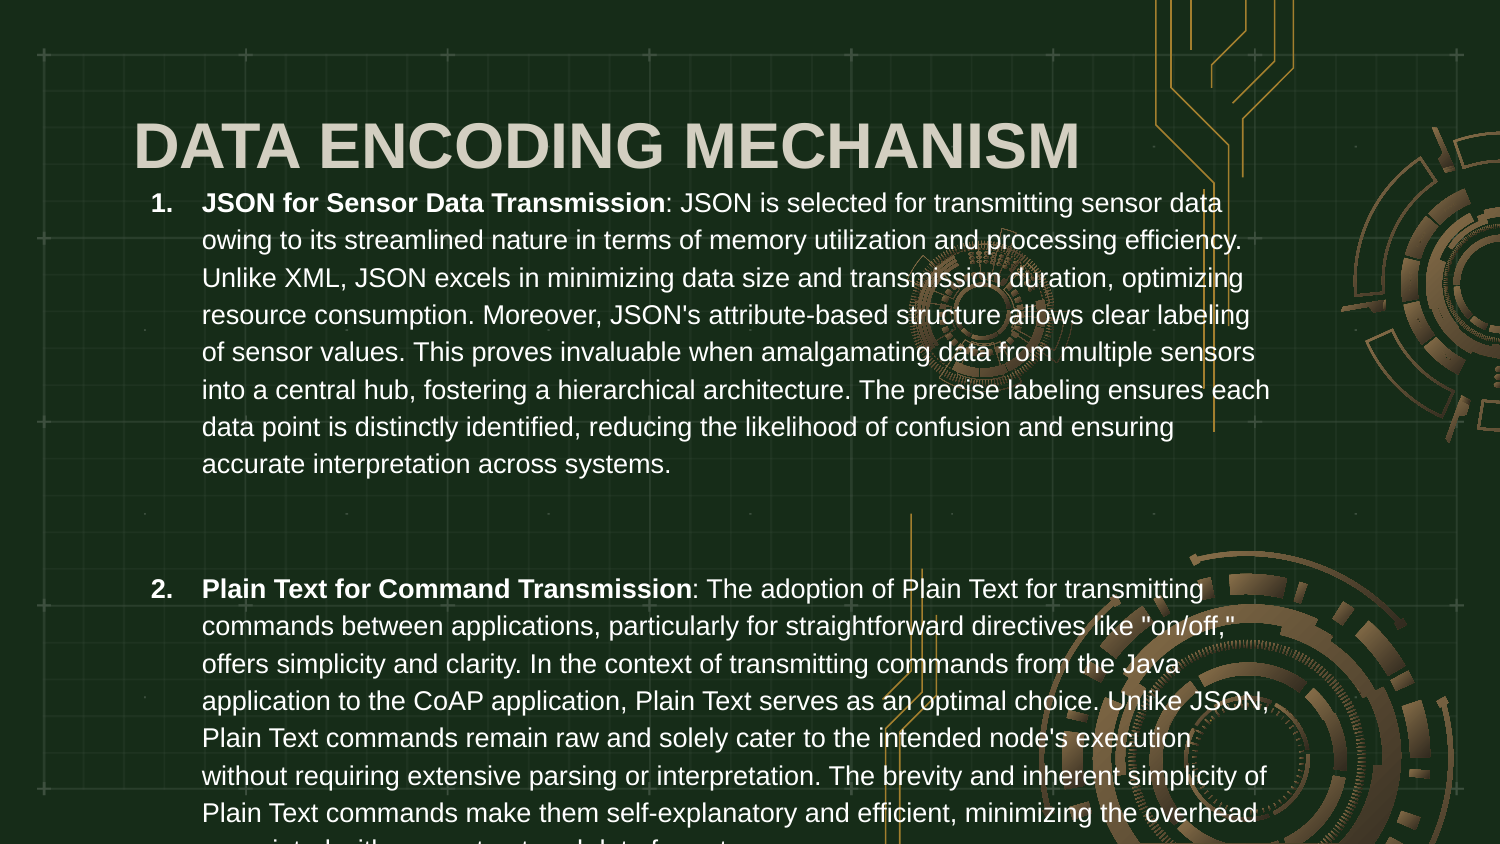

# DATA ENCODING MECHANISM
JSON for Sensor Data Transmission: JSON is selected for transmitting sensor data owing to its streamlined nature in terms of memory utilization and processing efficiency. Unlike XML, JSON excels in minimizing data size and transmission duration, optimizing resource consumption. Moreover, JSON's attribute-based structure allows clear labeling of sensor values. This proves invaluable when amalgamating data from multiple sensors into a central hub, fostering a hierarchical architecture. The precise labeling ensures each data point is distinctly identified, reducing the likelihood of confusion and ensuring accurate interpretation across systems.

Plain Text for Command Transmission: The adoption of Plain Text for transmitting commands between applications, particularly for straightforward directives like "on/off," offers simplicity and clarity. In the context of transmitting commands from the Java application to the CoAP application, Plain Text serves as an optimal choice. Unlike JSON, Plain Text commands remain raw and solely cater to the intended node's execution without requiring extensive parsing or interpretation. The brevity and inherent simplicity of Plain Text commands make them self-explanatory and efficient, minimizing the overhead associated with more structured data formats.